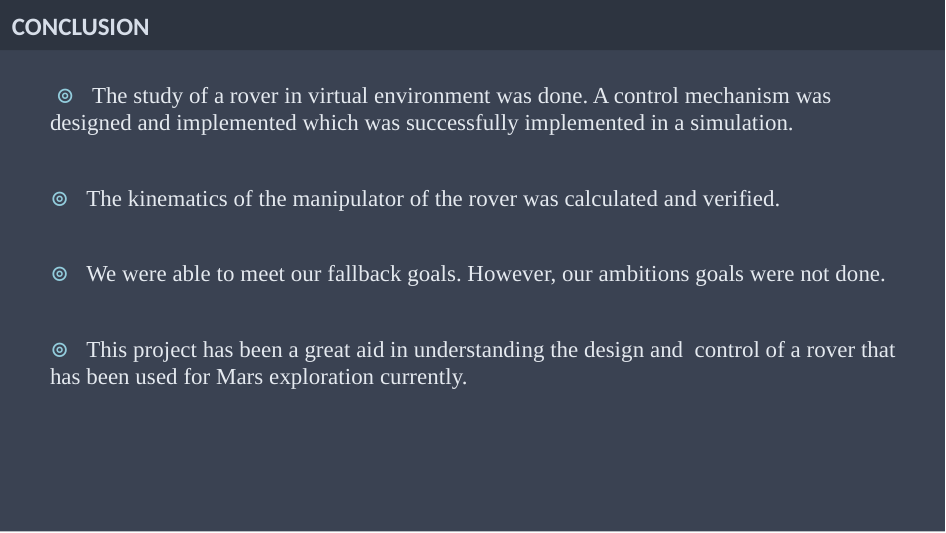

# CONCLUSION
 ⊚   The study of a rover in virtual environment was done. A control mechanism was designed and implemented which was successfully implemented in a simulation.

⊚   The kinematics of the manipulator of the rover was calculated and verified.

⊚   We were able to meet our fallback goals. However, our ambitions goals were not done.

⊚   This project has been a great aid in understanding the design and  control of a rover that has been used for Mars exploration currently.